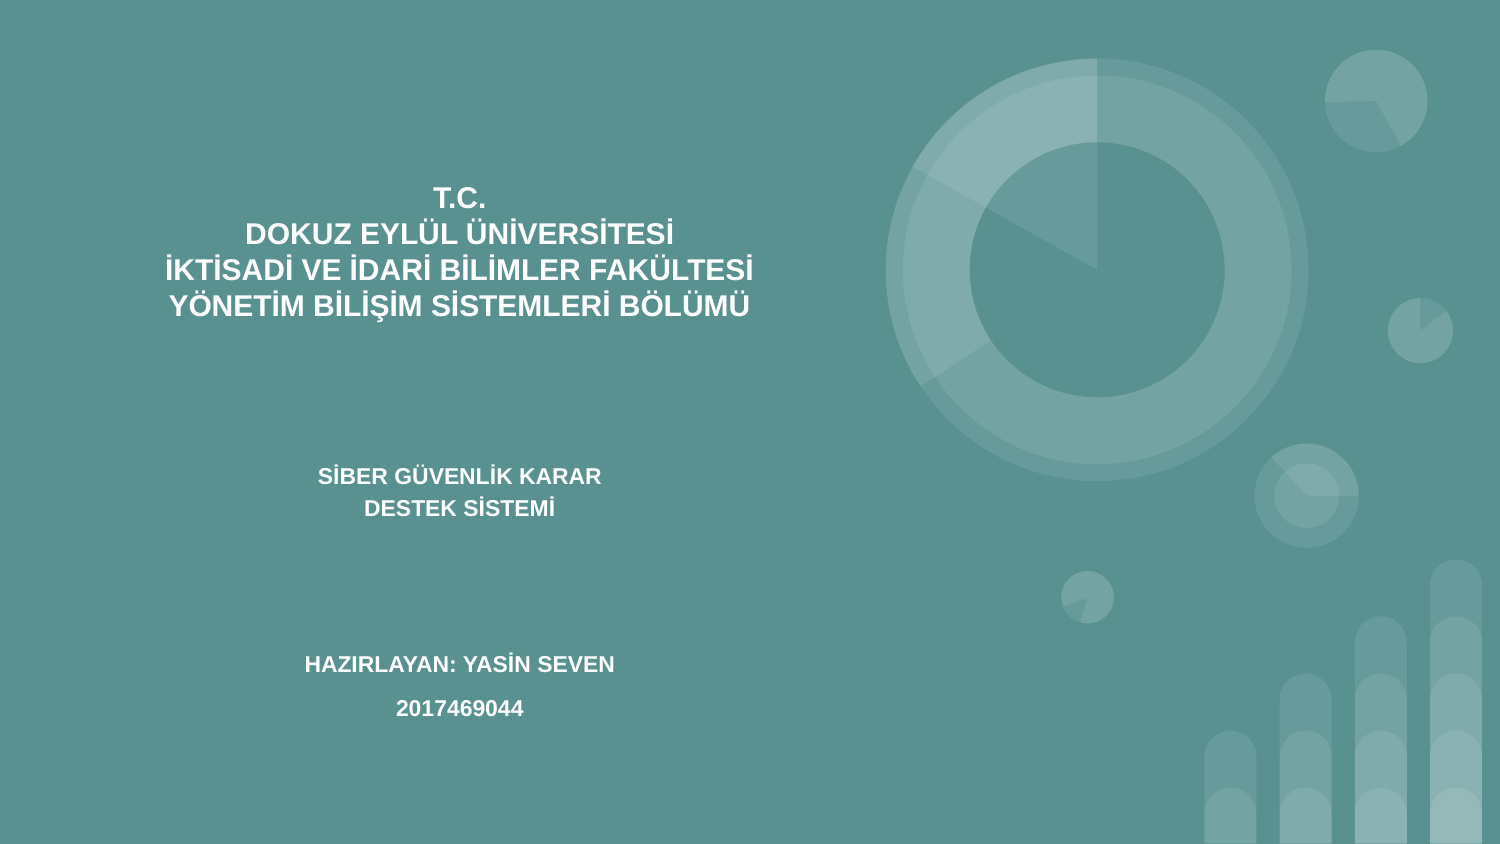

# T.C.
DOKUZ EYLÜL ÜNİVERSİTESİ
İKTİSADİ VE İDARİ BİLİMLER FAKÜLTESİ
YÖNETİM BİLİŞİM SİSTEMLERİ BÖLÜMÜ

SİBER GÜVENLİK KARAR DESTEK SİSTEMİ
HAZIRLAYAN: YASİN SEVEN
2017469044